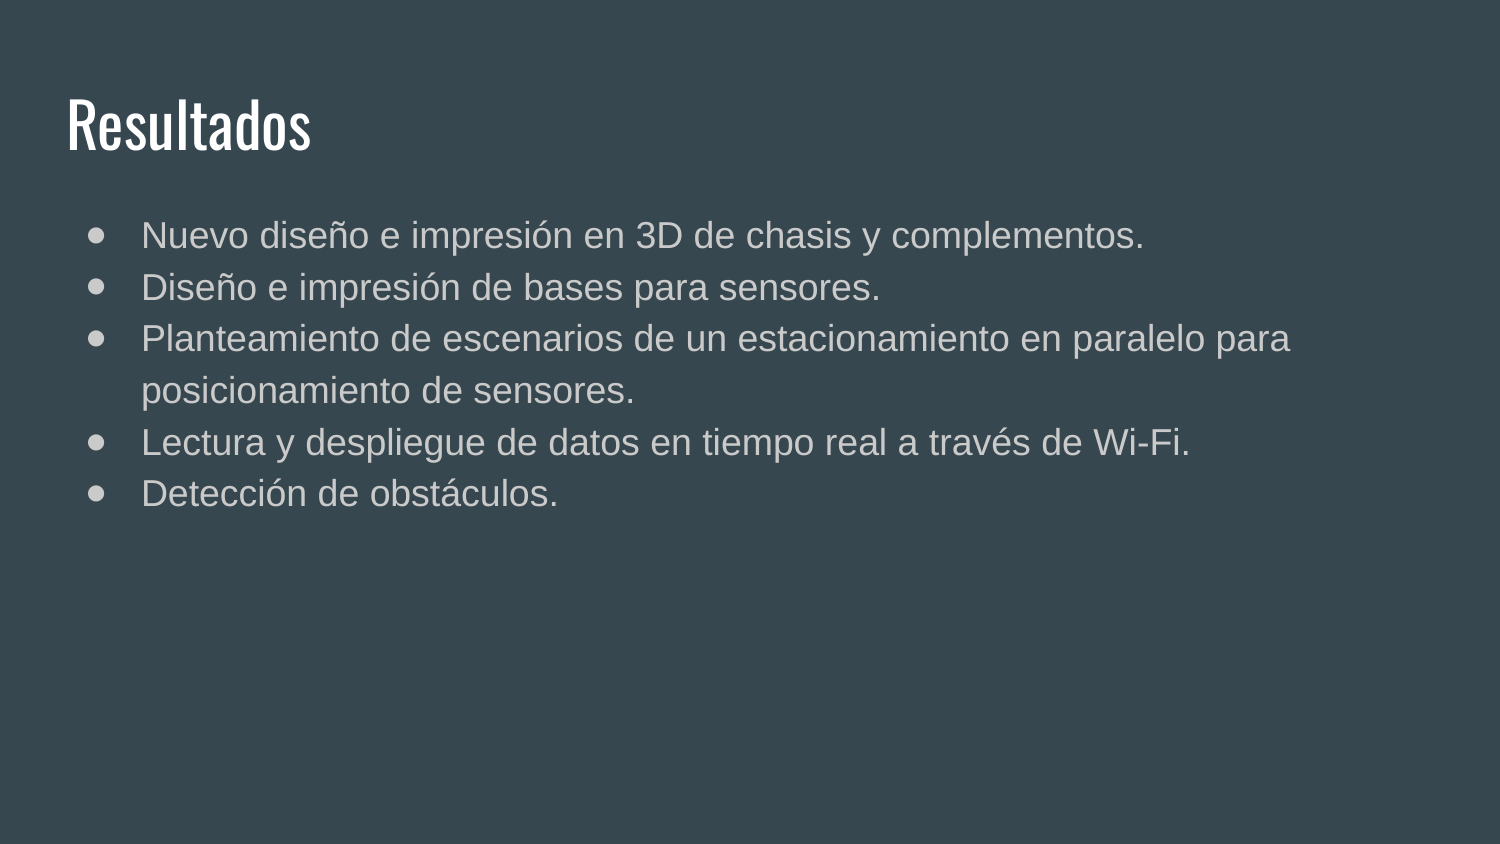

# Resultados
Nuevo diseño e impresión en 3D de chasis y complementos.
Diseño e impresión de bases para sensores.
Planteamiento de escenarios de un estacionamiento en paralelo para posicionamiento de sensores.
Lectura y despliegue de datos en tiempo real a través de Wi-Fi.
Detección de obstáculos.